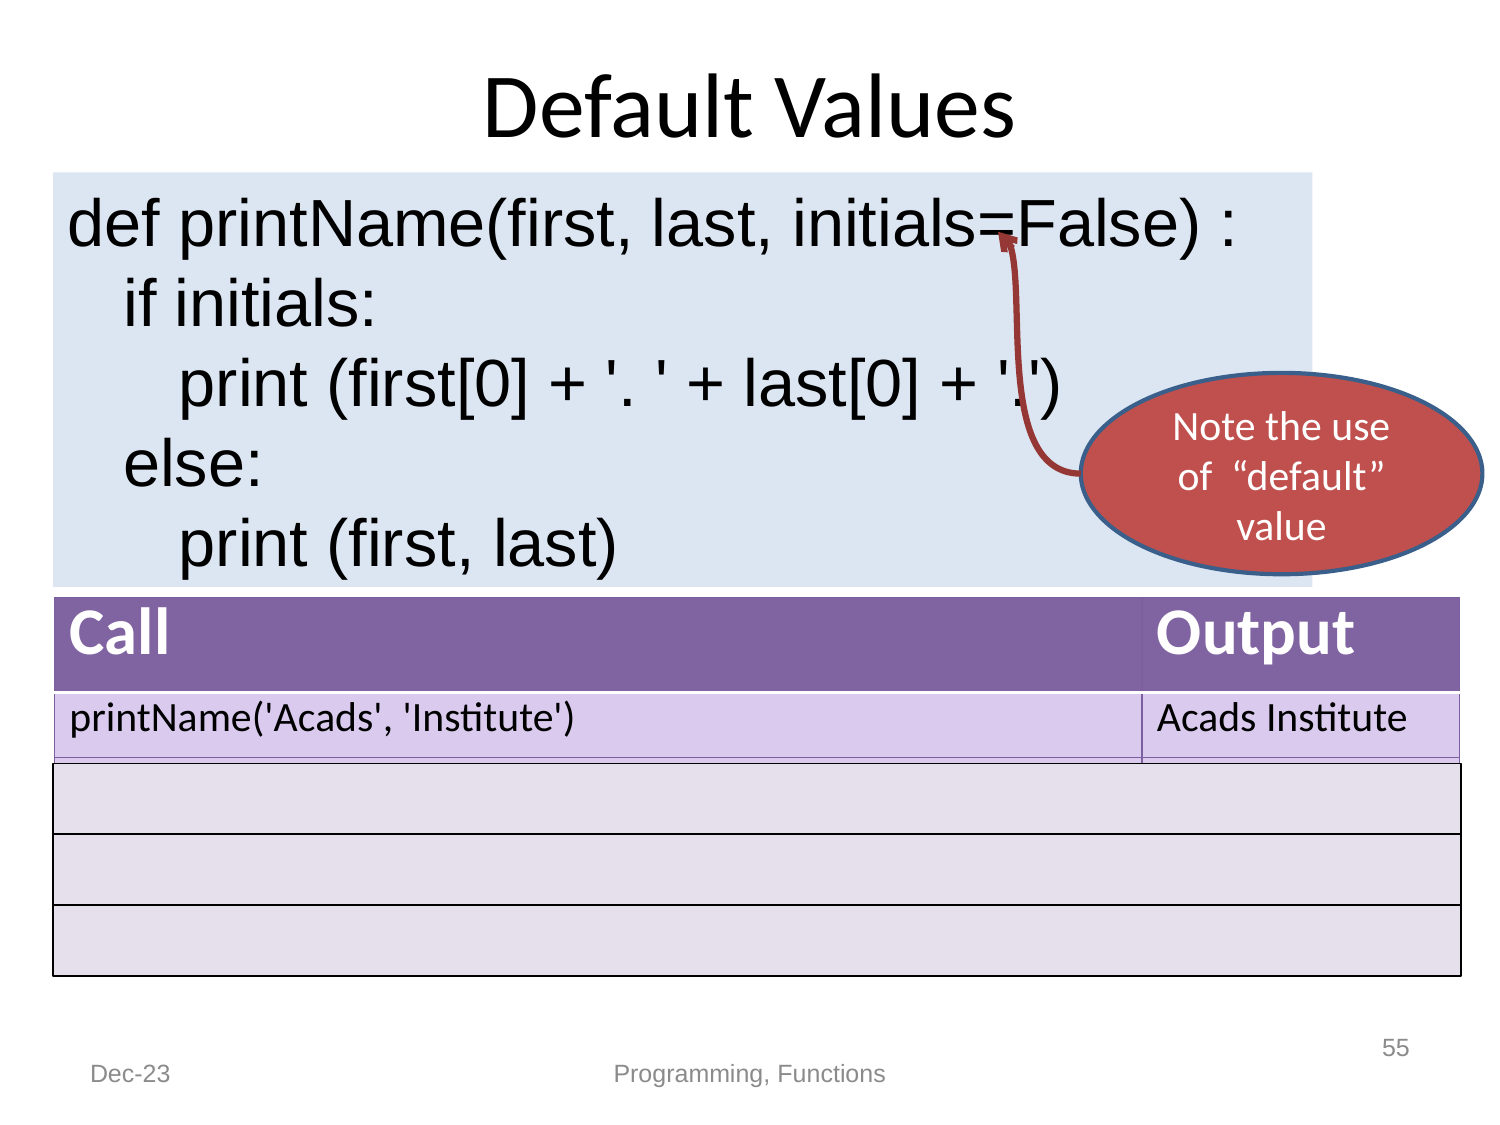

# Default Values
def printName(first, last, initials=False) :
   if initials:
      print (first[0] + '. ' + last[0] + '.')
   else:
      print (first, last)
Note the use of  “default” value
| Call | Output |
| --- | --- |
| printName('Acads', 'Institute') | Acads Institute |
| printName(first='Acads', last='Institute', initials=True) | A. I. |
| printName(last='Institute', first='Acads') | Acads Institute |
| printName('Acads', last='Institute') | Acads Institute |

55
Dec-23
Programming, Functions